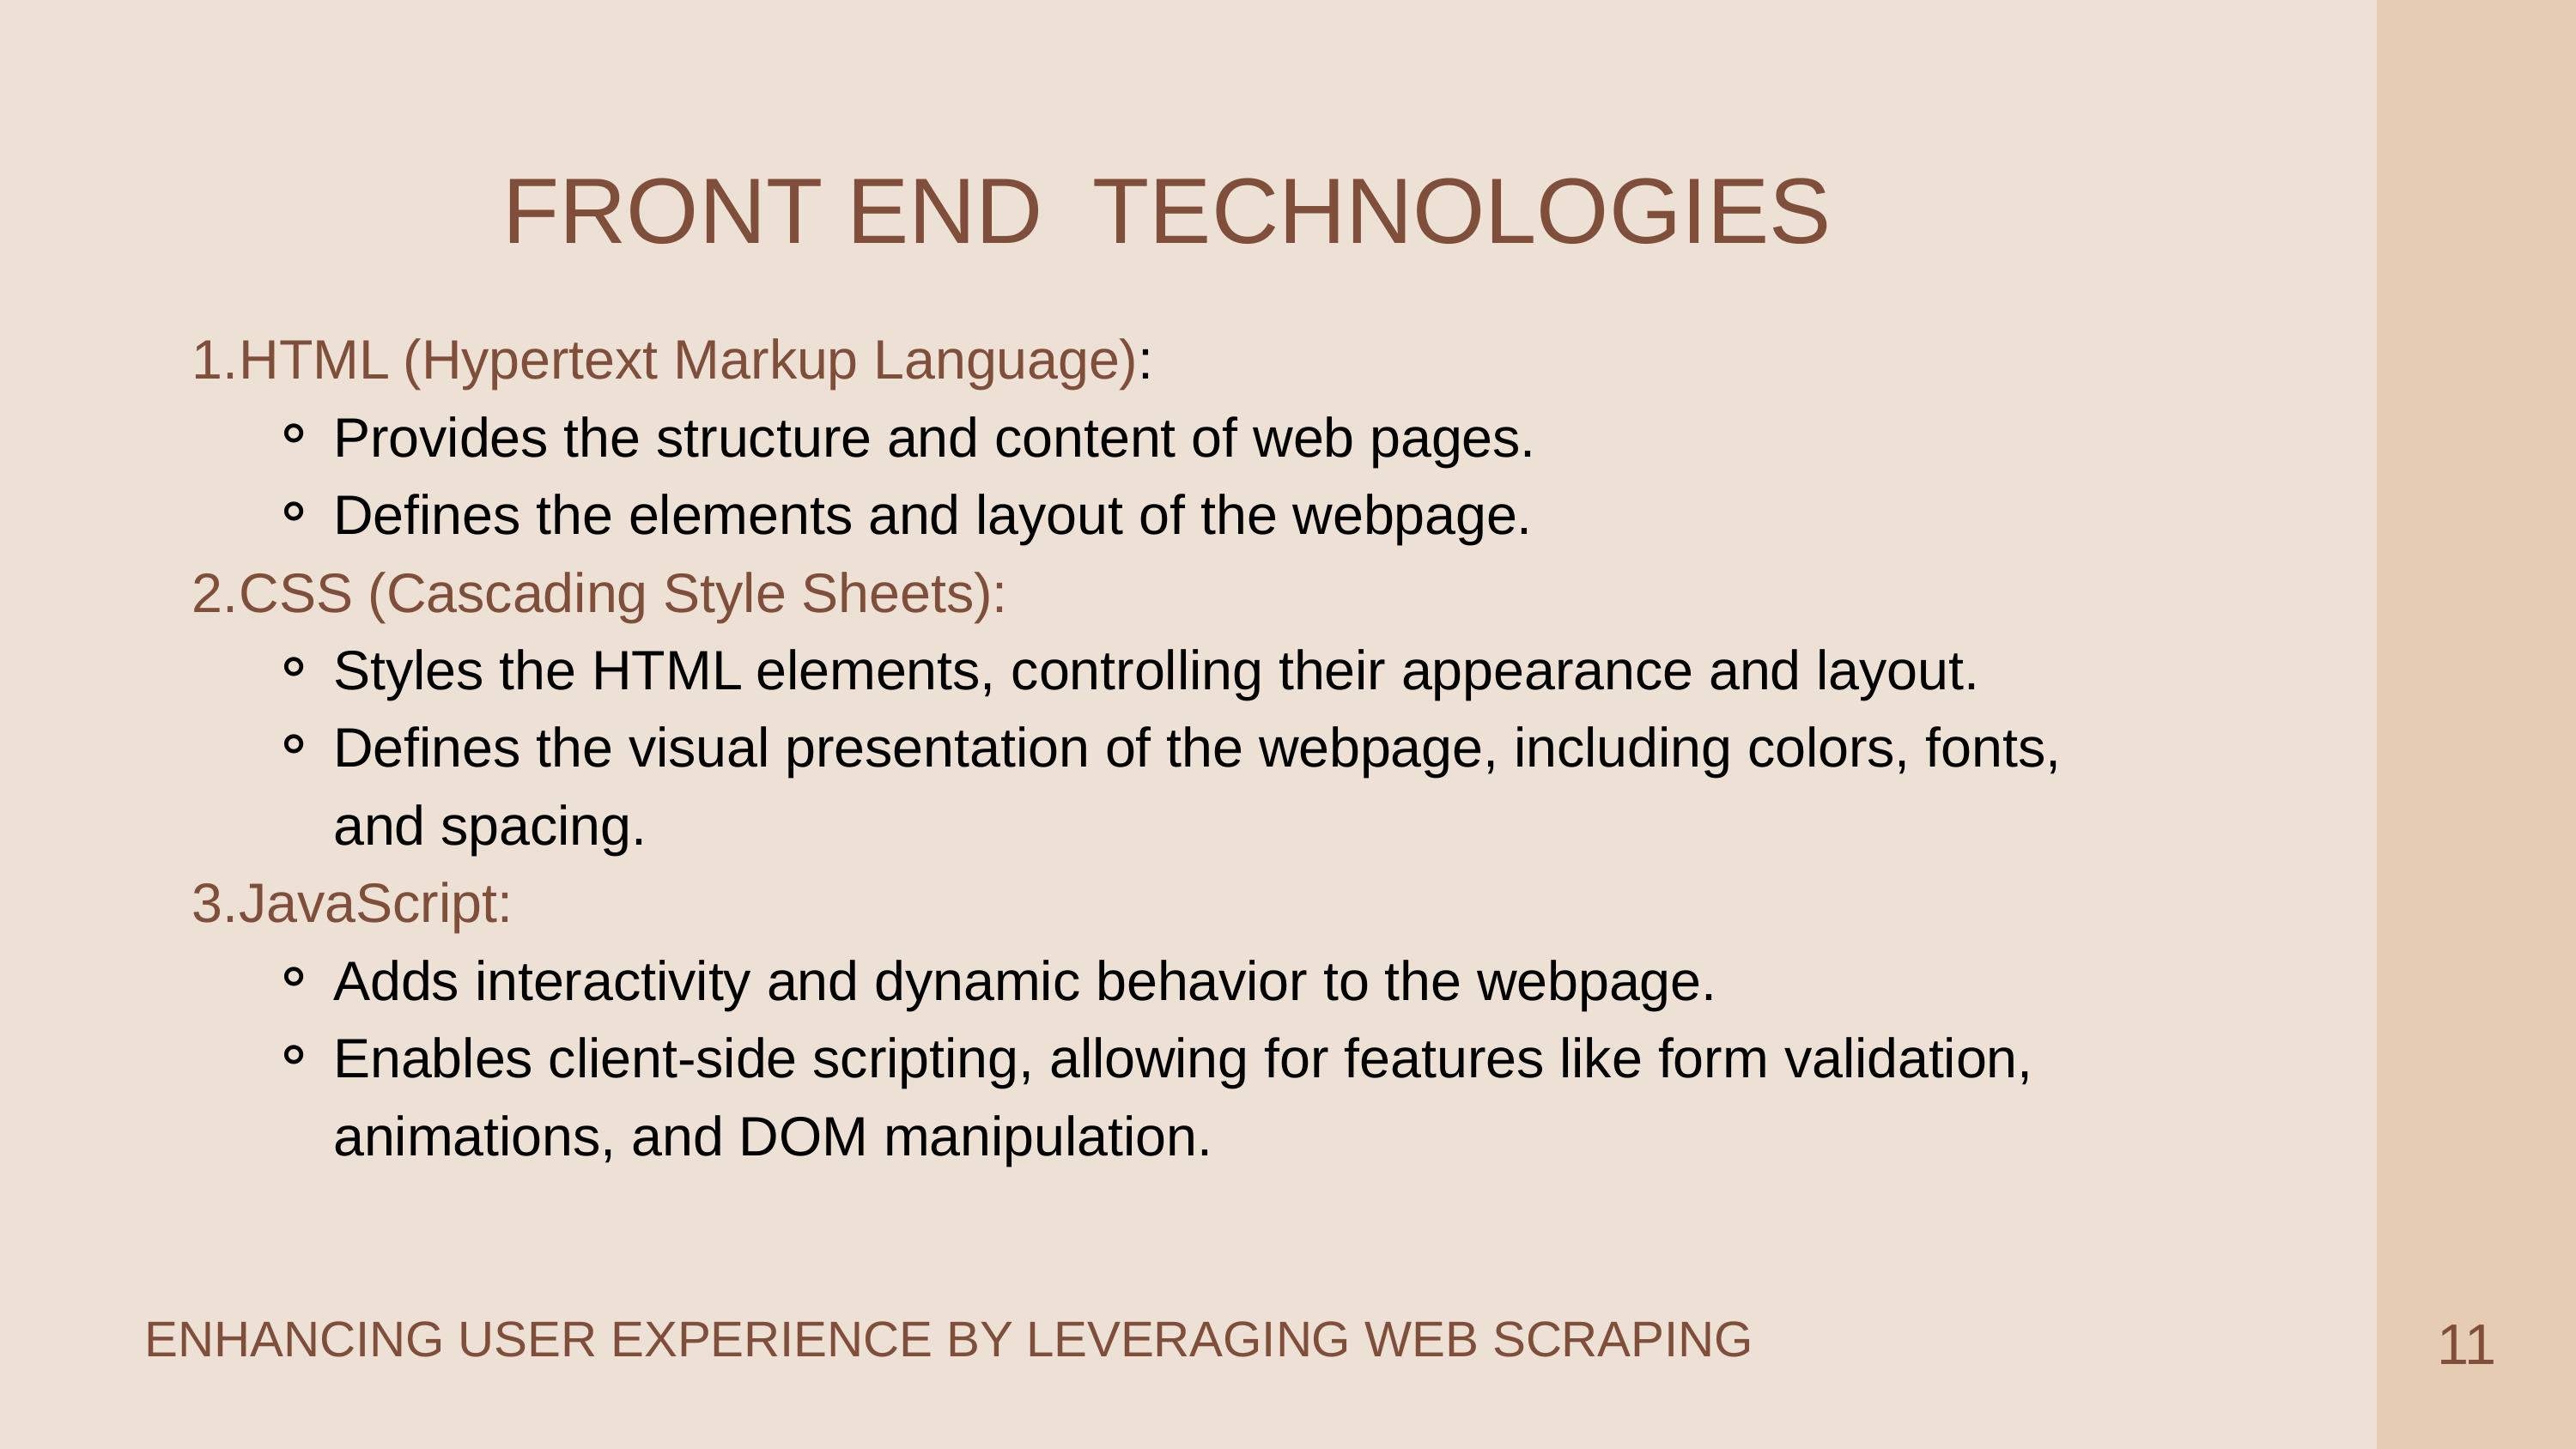

FRONT END  TECHNOLOGIES
HTML (Hypertext Markup Language):
Provides the structure and content of web pages.
Defines the elements and layout of the webpage.
CSS (Cascading Style Sheets):
Styles the HTML elements, controlling their appearance and layout.
Defines the visual presentation of the webpage, including colors, fonts, and spacing.
JavaScript:
Adds interactivity and dynamic behavior to the webpage.
Enables client-side scripting, allowing for features like form validation, animations, and DOM manipulation.

11
ENHANCING USER EXPERIENCE BY LEVERAGING WEB SCRAPING